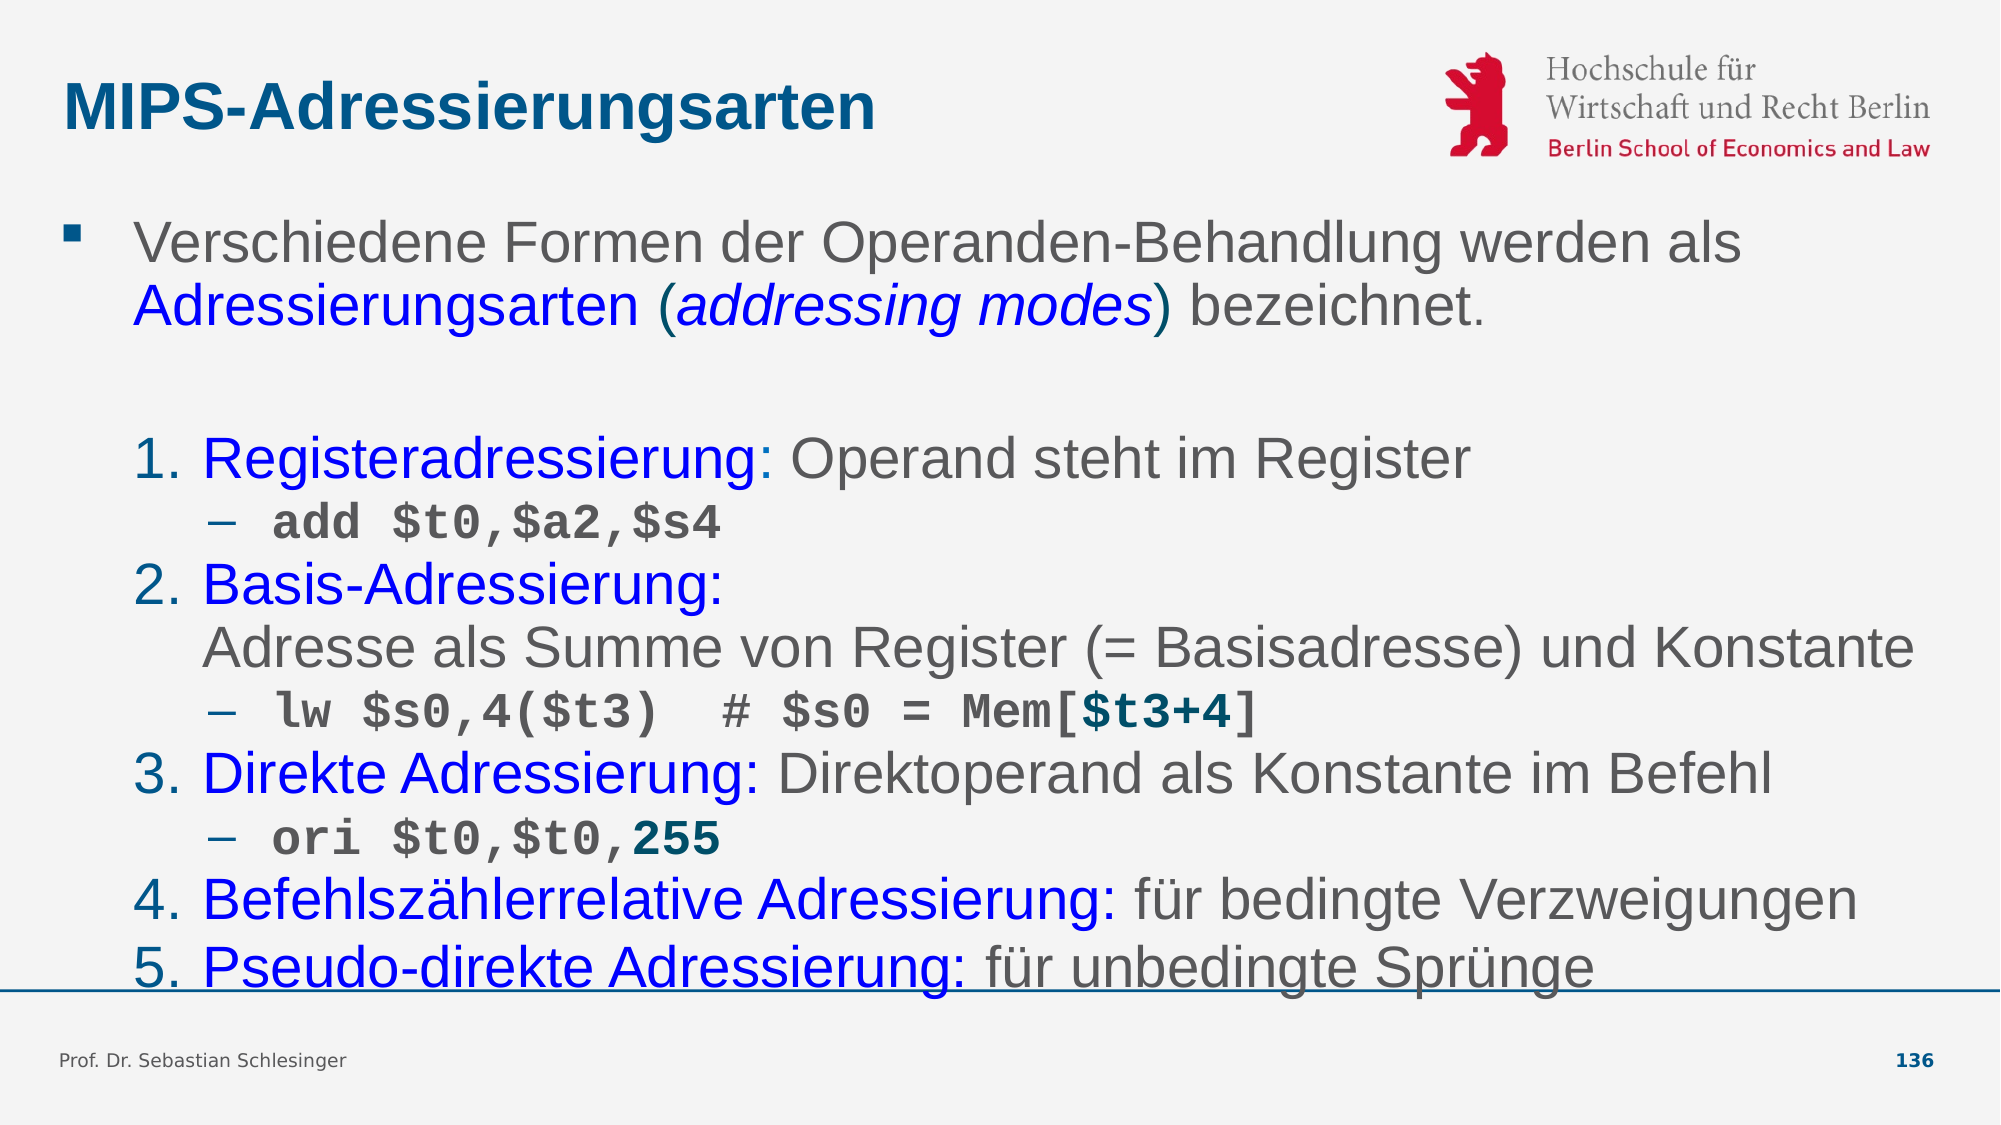

# MIPS-Adressierungsarten
Verschiedene Formen der Operanden-Behandlung werden als Adressierungsarten (addressing modes) bezeichnet.

Registeradressierung: Operand steht im Register
add $t0,$a2,$s4
Basis-Adressierung:
Adresse als Summe von Register (= Basisadresse) und Konstante
lw $s0,4($t3)	# $s0 = Mem[$t3+4]
Direkte Adressierung: Direktoperand als Konstante im Befehl
ori $t0,$t0,255
Befehlszählerrelative Adressierung: für bedingte Verzweigungen
Pseudo-direkte Adressierung: für unbedingte Sprünge
Prof. Dr. Sebastian Schlesinger
136